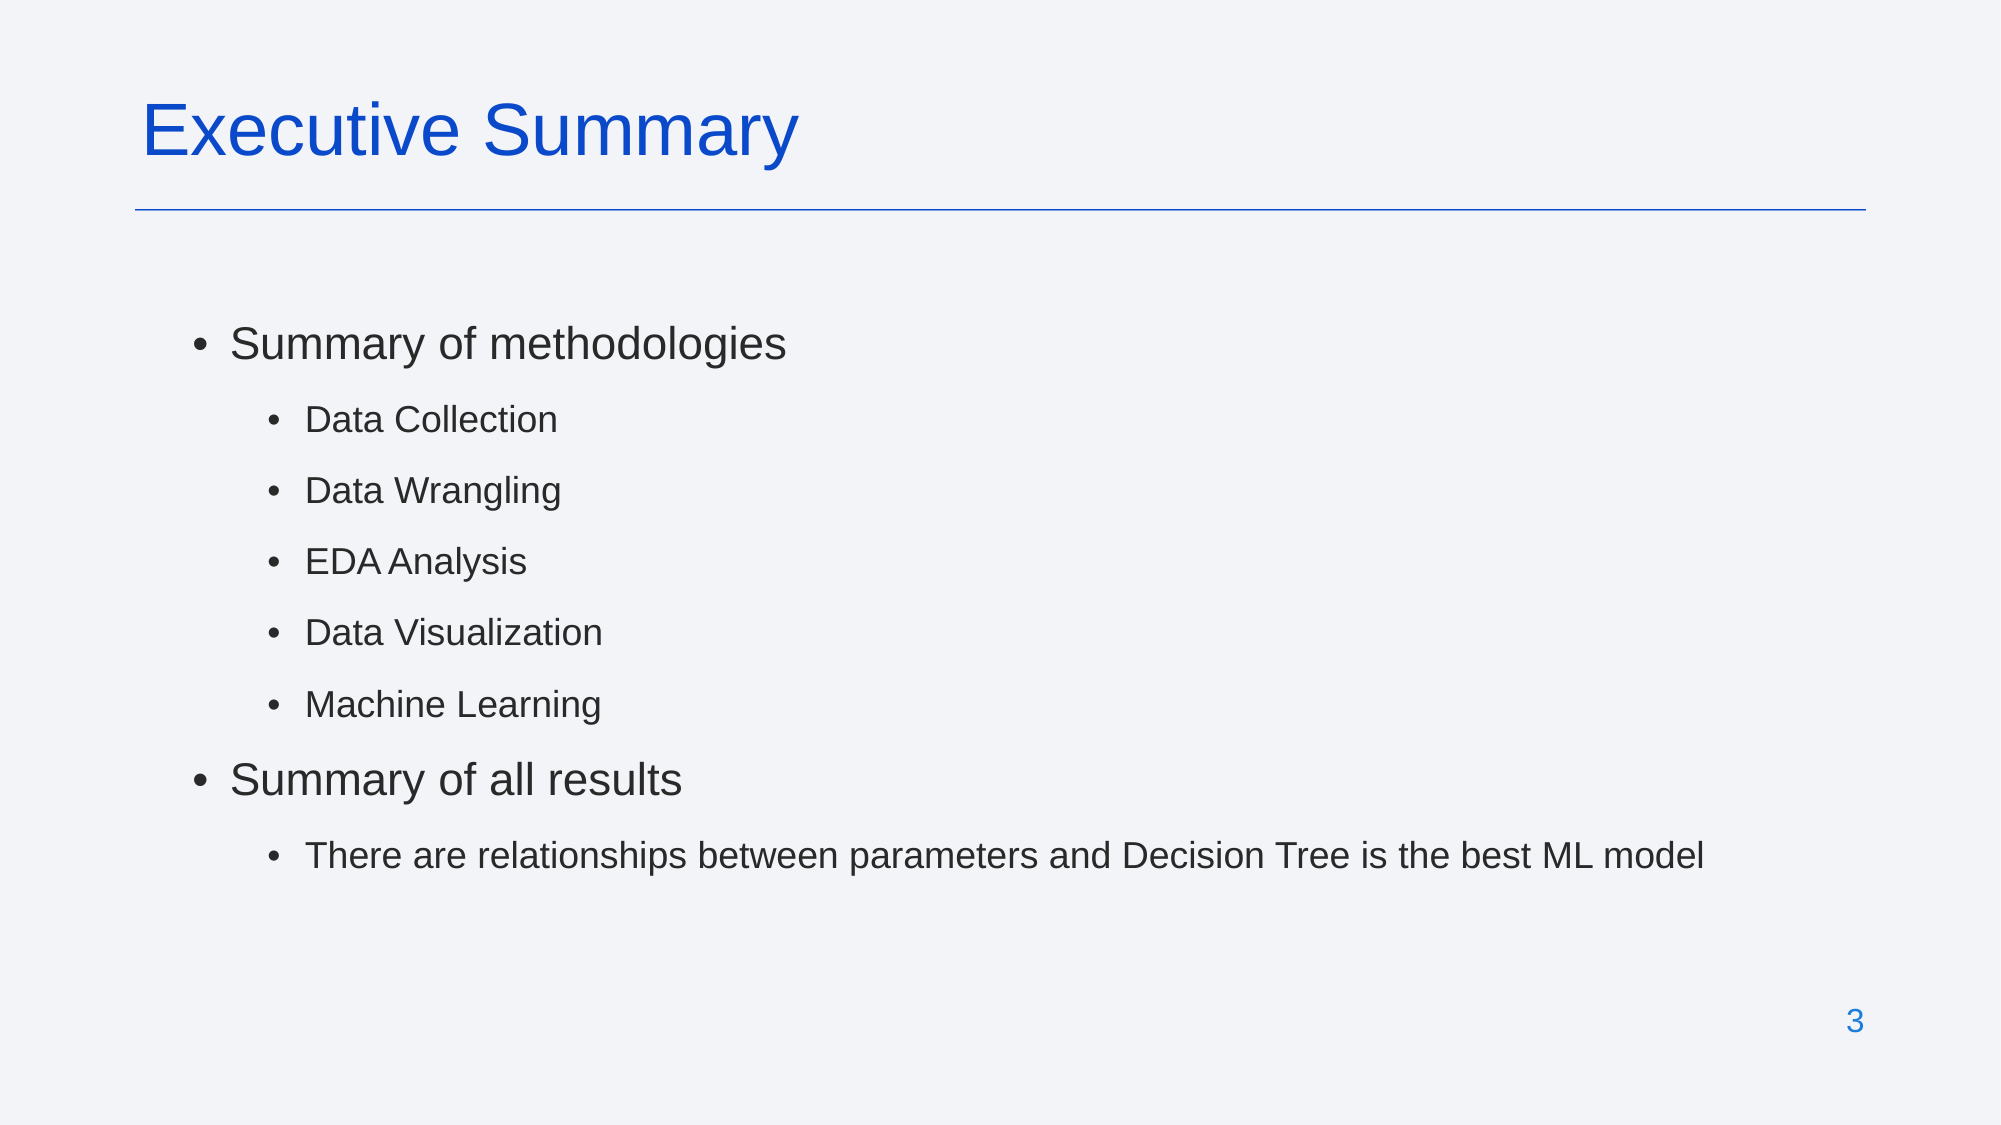

Executive Summary
Summary of methodologies
Data Collection
Data Wrangling
EDA Analysis
Data Visualization
Machine Learning
Summary of all results
There are relationships between parameters and Decision Tree is the best ML model
3